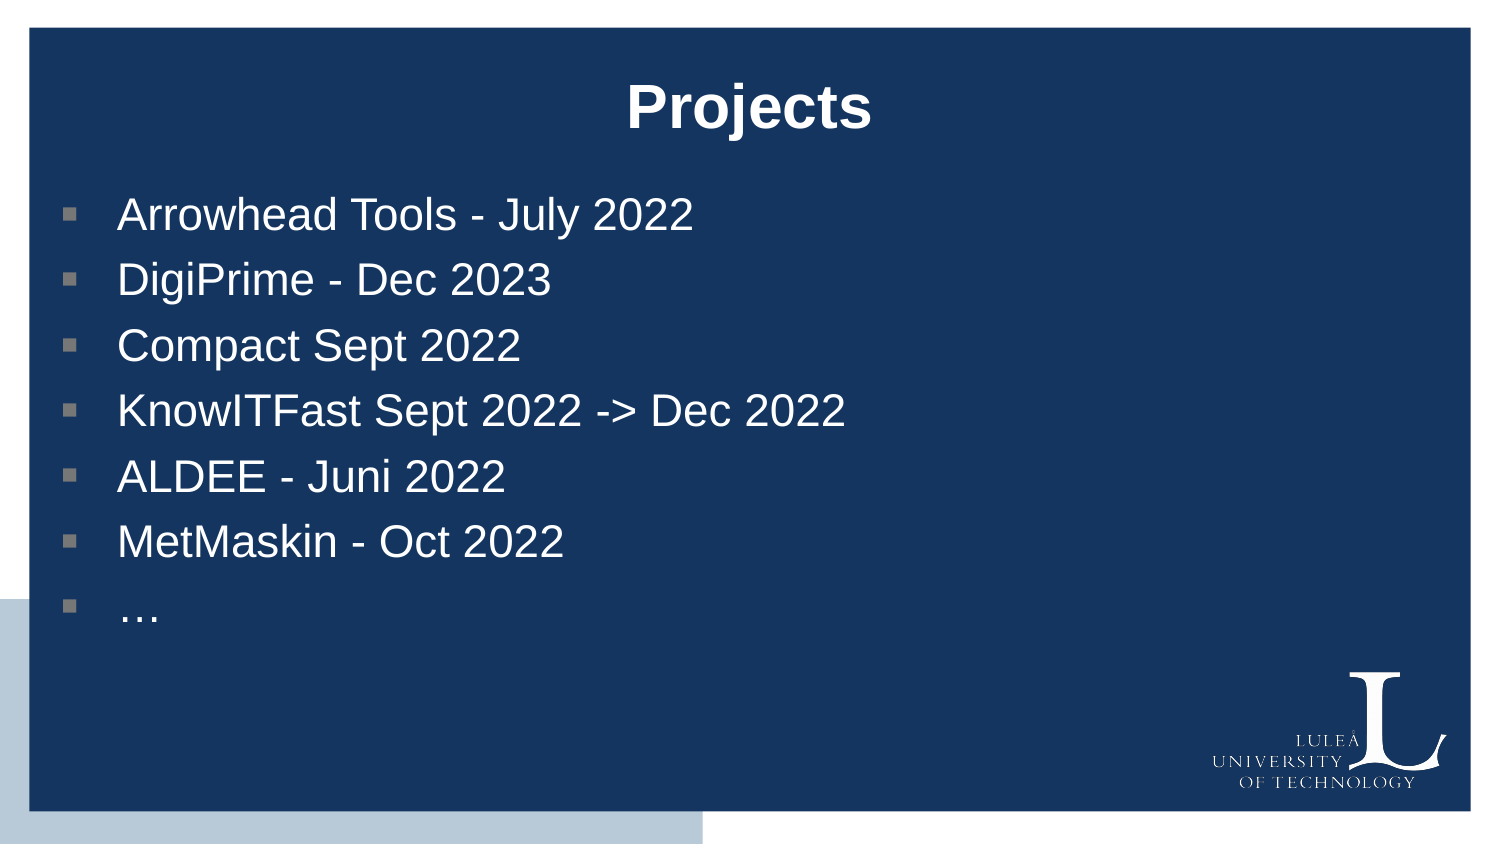

# Projects
Arrowhead Tools - July 2022
DigiPrime - Dec 2023
Compact Sept 2022
KnowITFast Sept 2022 -> Dec 2022
ALDEE - Juni 2022
MetMaskin - Oct 2022
…
9